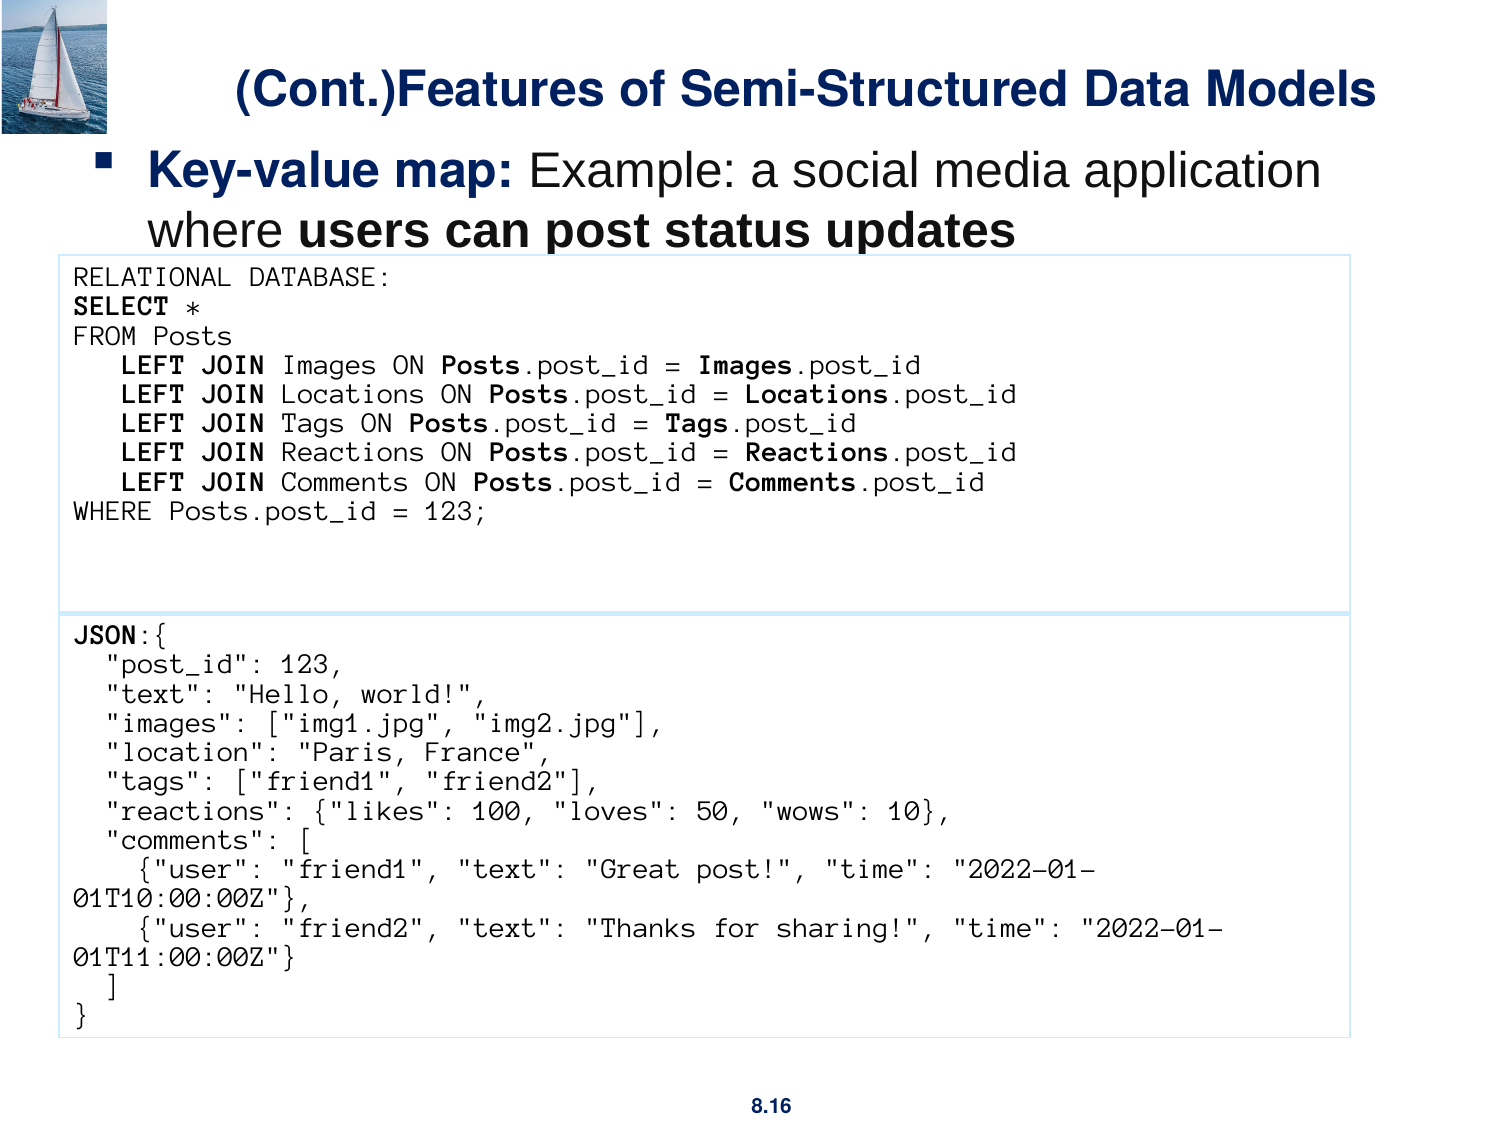

# (Cont.)Features of Semi-Structured Data Models
Key-value map: Example: a social media application where users can post status updates

| RELATIONAL DATABASE: SELECT \* FROM Posts LEFT JOIN Images ON Posts.post\_id = Images.post\_id LEFT JOIN Locations ON Posts.post\_id = Locations.post\_id LEFT JOIN Tags ON Posts.post\_id = Tags.post\_id LEFT JOIN Reactions ON Posts.post\_id = Reactions.post\_id LEFT JOIN Comments ON Posts.post\_id = Comments.post\_id WHERE Posts.post\_id = 123; |
| --- |
| JSON:{ "post\_id": 123, "text": "Hello, world!", "images": ["img1.jpg", "img2.jpg"], "location": "Paris, France", "tags": ["friend1", "friend2"], "reactions": {"likes": 100, "loves": 50, "wows": 10}, "comments": [ {"user": "friend1", "text": "Great post!", "time": "2022-01-01T10:00:00Z"}, {"user": "friend2", "text": "Thanks for sharing!", "time": "2022-01-01T11:00:00Z"} ] } |